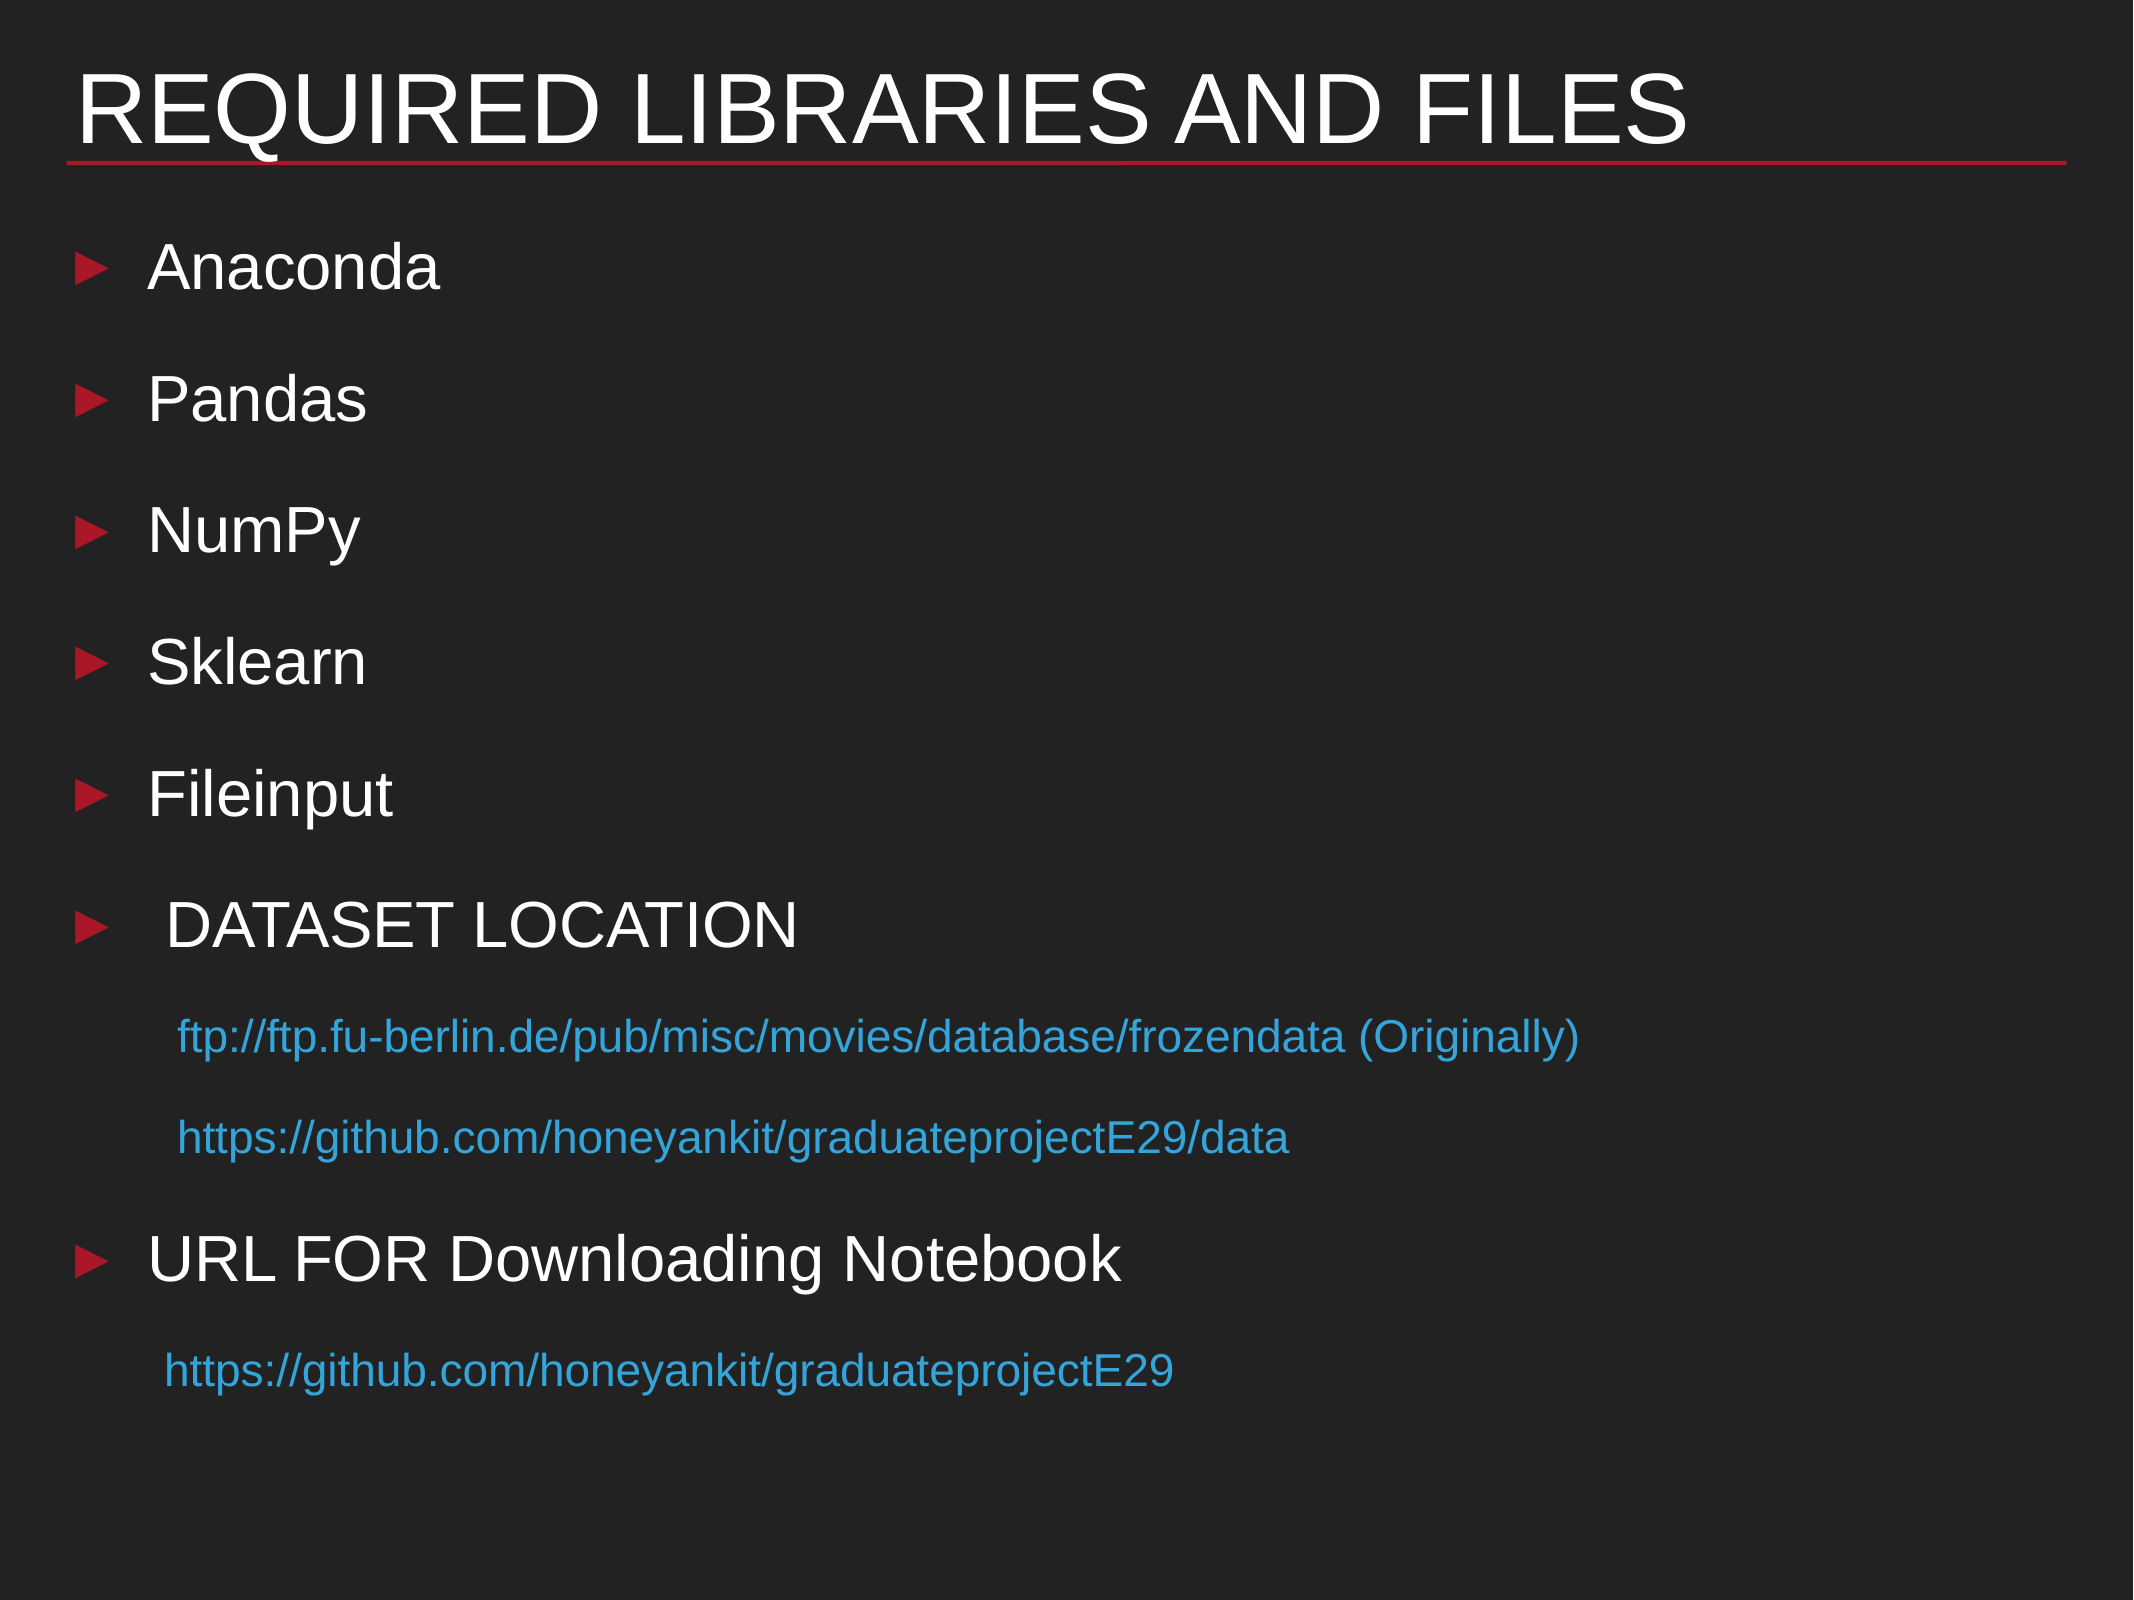

# Required Libraries and files
Anaconda
Pandas
NumPy
Sklearn
Fileinput
 DATASET LOCATION
        ftp://ftp.fu-berlin.de/pub/misc/movies/database/frozendata (Originally)
        https://github.com/honeyankit/graduateprojectE29/data
URL FOR Downloading Notebook
       https://github.com/honeyankit/graduateprojectE29